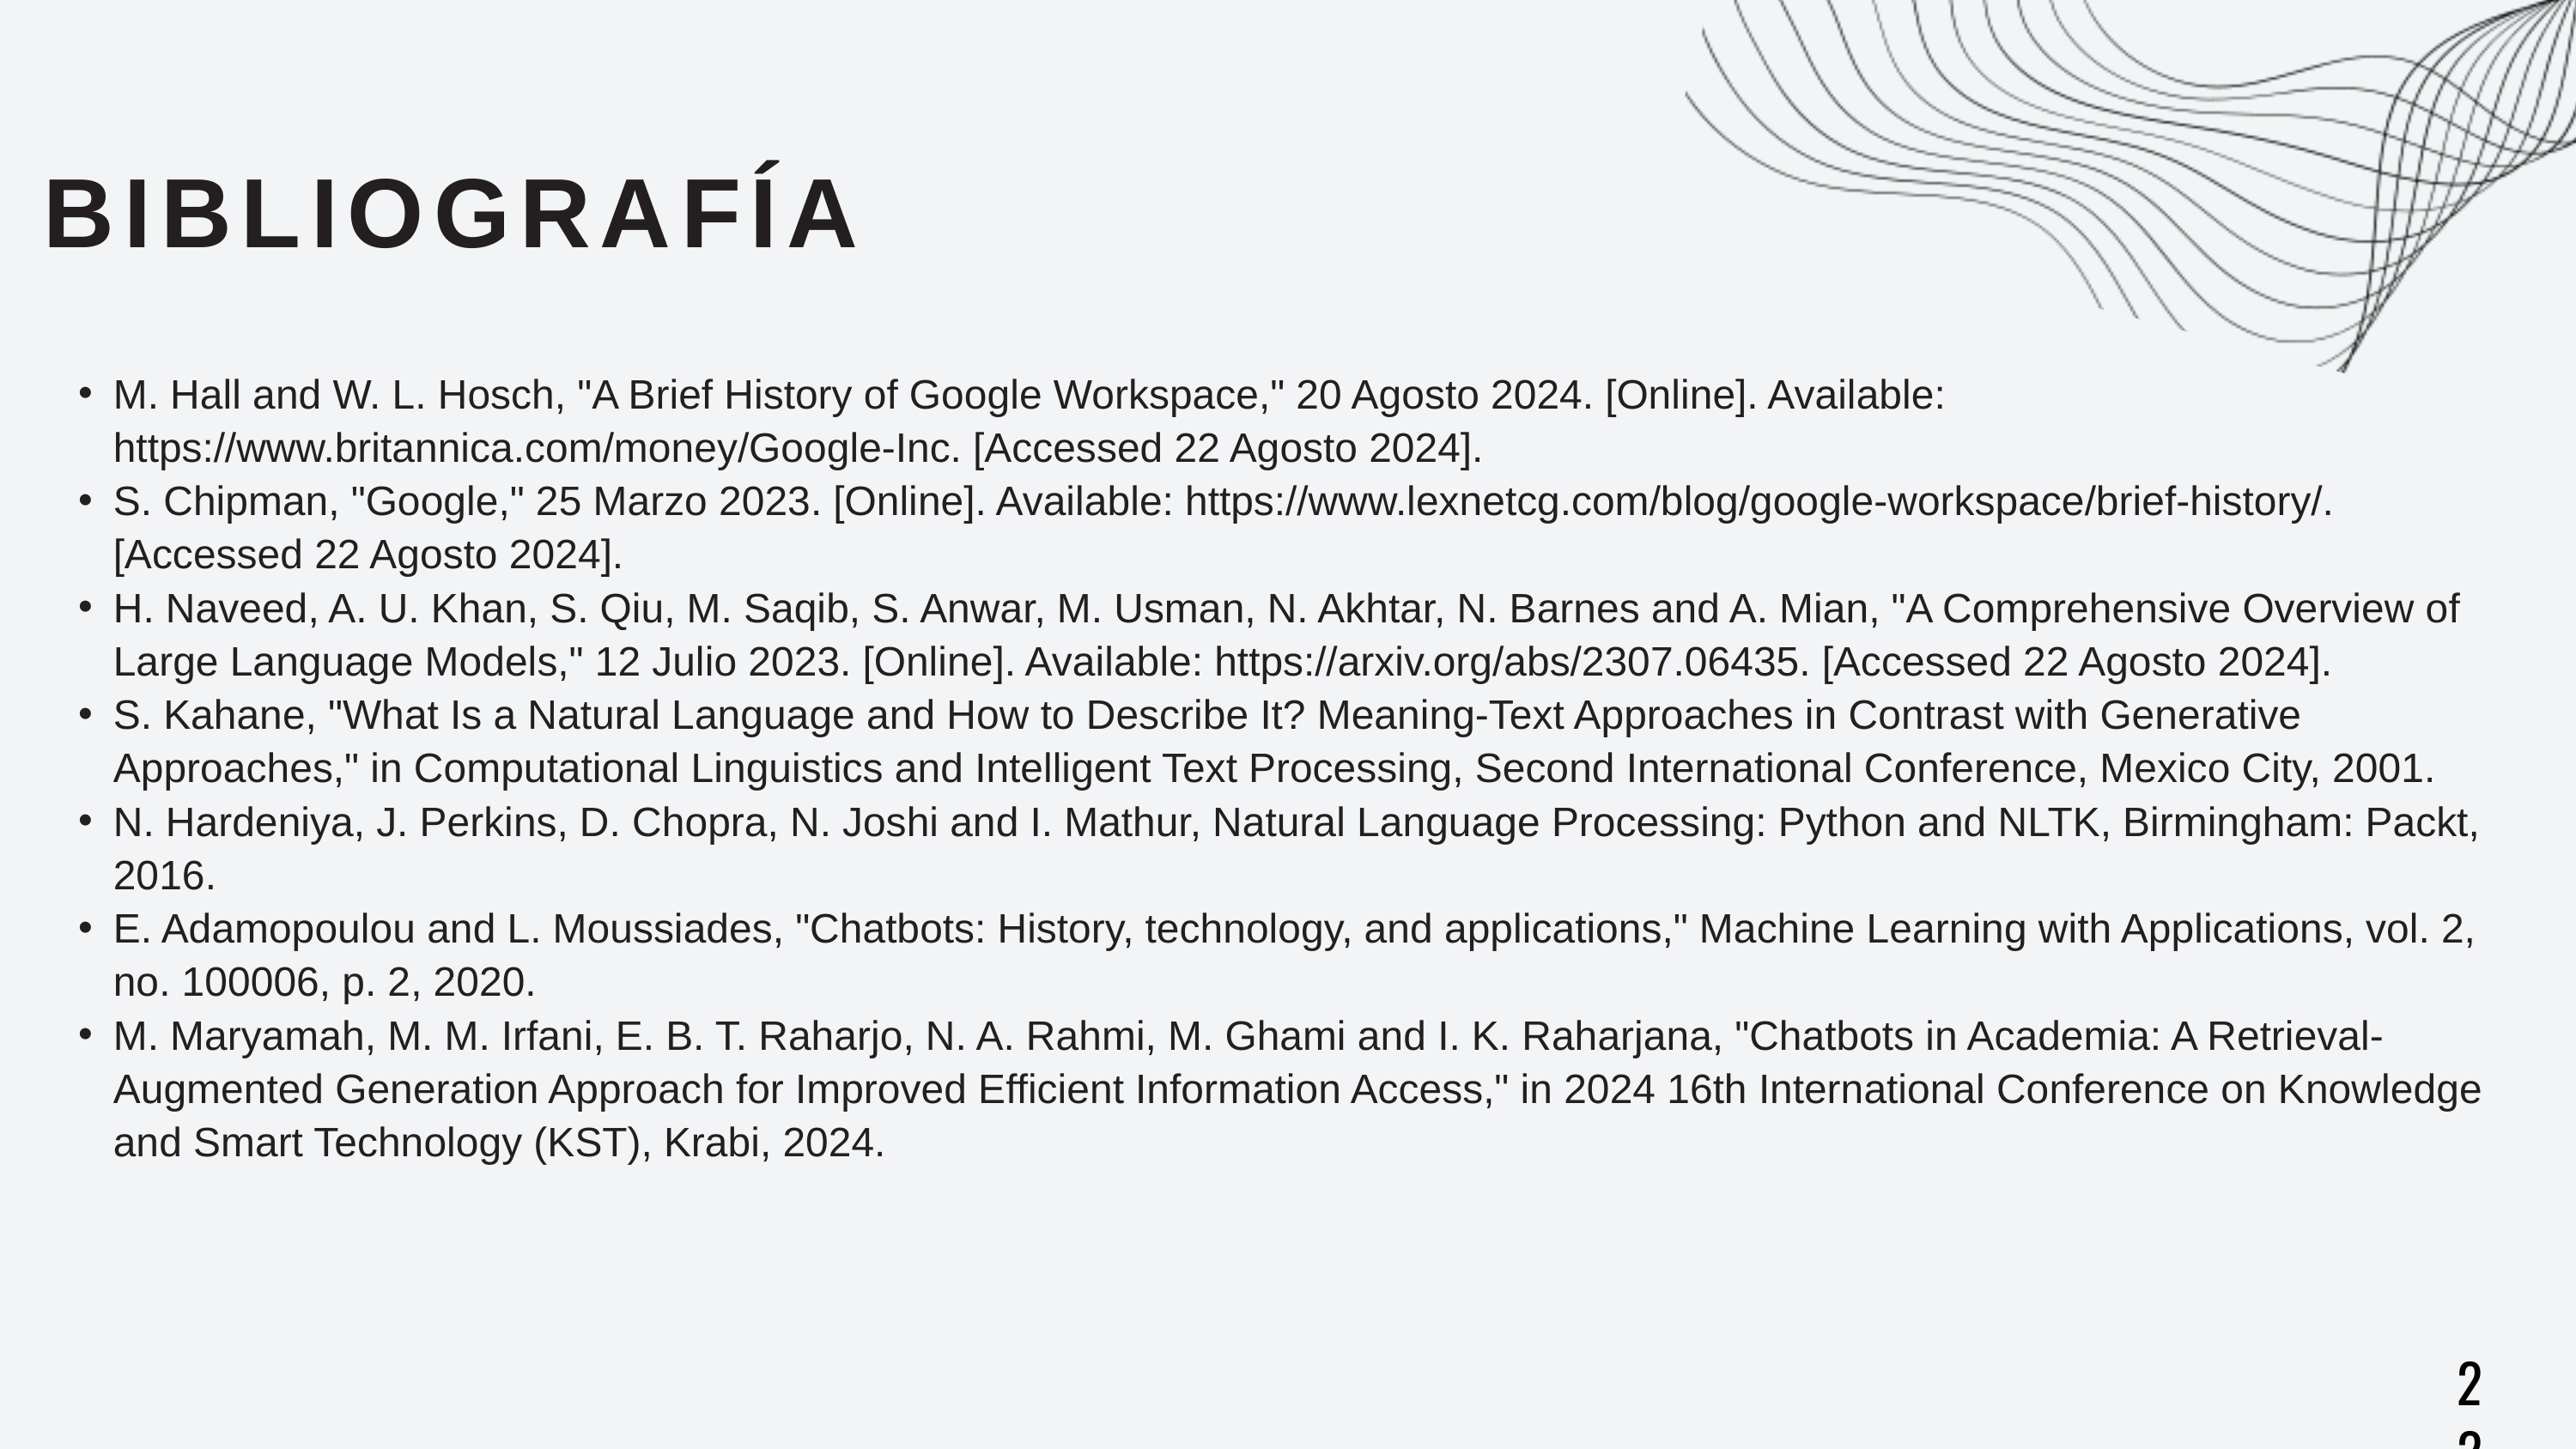

BIBLIOGRAFÍA
M. Hall and W. L. Hosch, "A Brief History of Google Workspace," 20 Agosto 2024. [Online]. Available: https://www.britannica.com/money/Google-Inc. [Accessed 22 Agosto 2024].
S. Chipman, "Google," 25 Marzo 2023. [Online]. Available: https://www.lexnetcg.com/blog/google-workspace/brief-history/. [Accessed 22 Agosto 2024].
H. Naveed, A. U. Khan, S. Qiu, M. Saqib, S. Anwar, M. Usman, N. Akhtar, N. Barnes and A. Mian, "A Comprehensive Overview of Large Language Models," 12 Julio 2023. [Online]. Available: https://arxiv.org/abs/2307.06435. [Accessed 22 Agosto 2024].
S. Kahane, "What Is a Natural Language and How to Describe It? Meaning-Text Approaches in Contrast with Generative Approaches," in Computational Linguistics and Intelligent Text Processing, Second International Conference, Mexico City, 2001.
N. Hardeniya, J. Perkins, D. Chopra, N. Joshi and I. Mathur, Natural Language Processing: Python and NLTK, Birmingham: Packt, 2016.
E. Adamopoulou and L. Moussiades, "Chatbots: History, technology, and applications," Machine Learning with Applications, vol. 2, no. 100006, p. 2, 2020.
M. Maryamah, M. M. Irfani, E. B. T. Raharjo, N. A. Rahmi, M. Ghami and I. K. Raharjana, "Chatbots in Academia: A Retrieval-Augmented Generation Approach for Improved Efficient Information Access," in 2024 16th International Conference on Knowledge and Smart Technology (KST), Krabi, 2024.

22